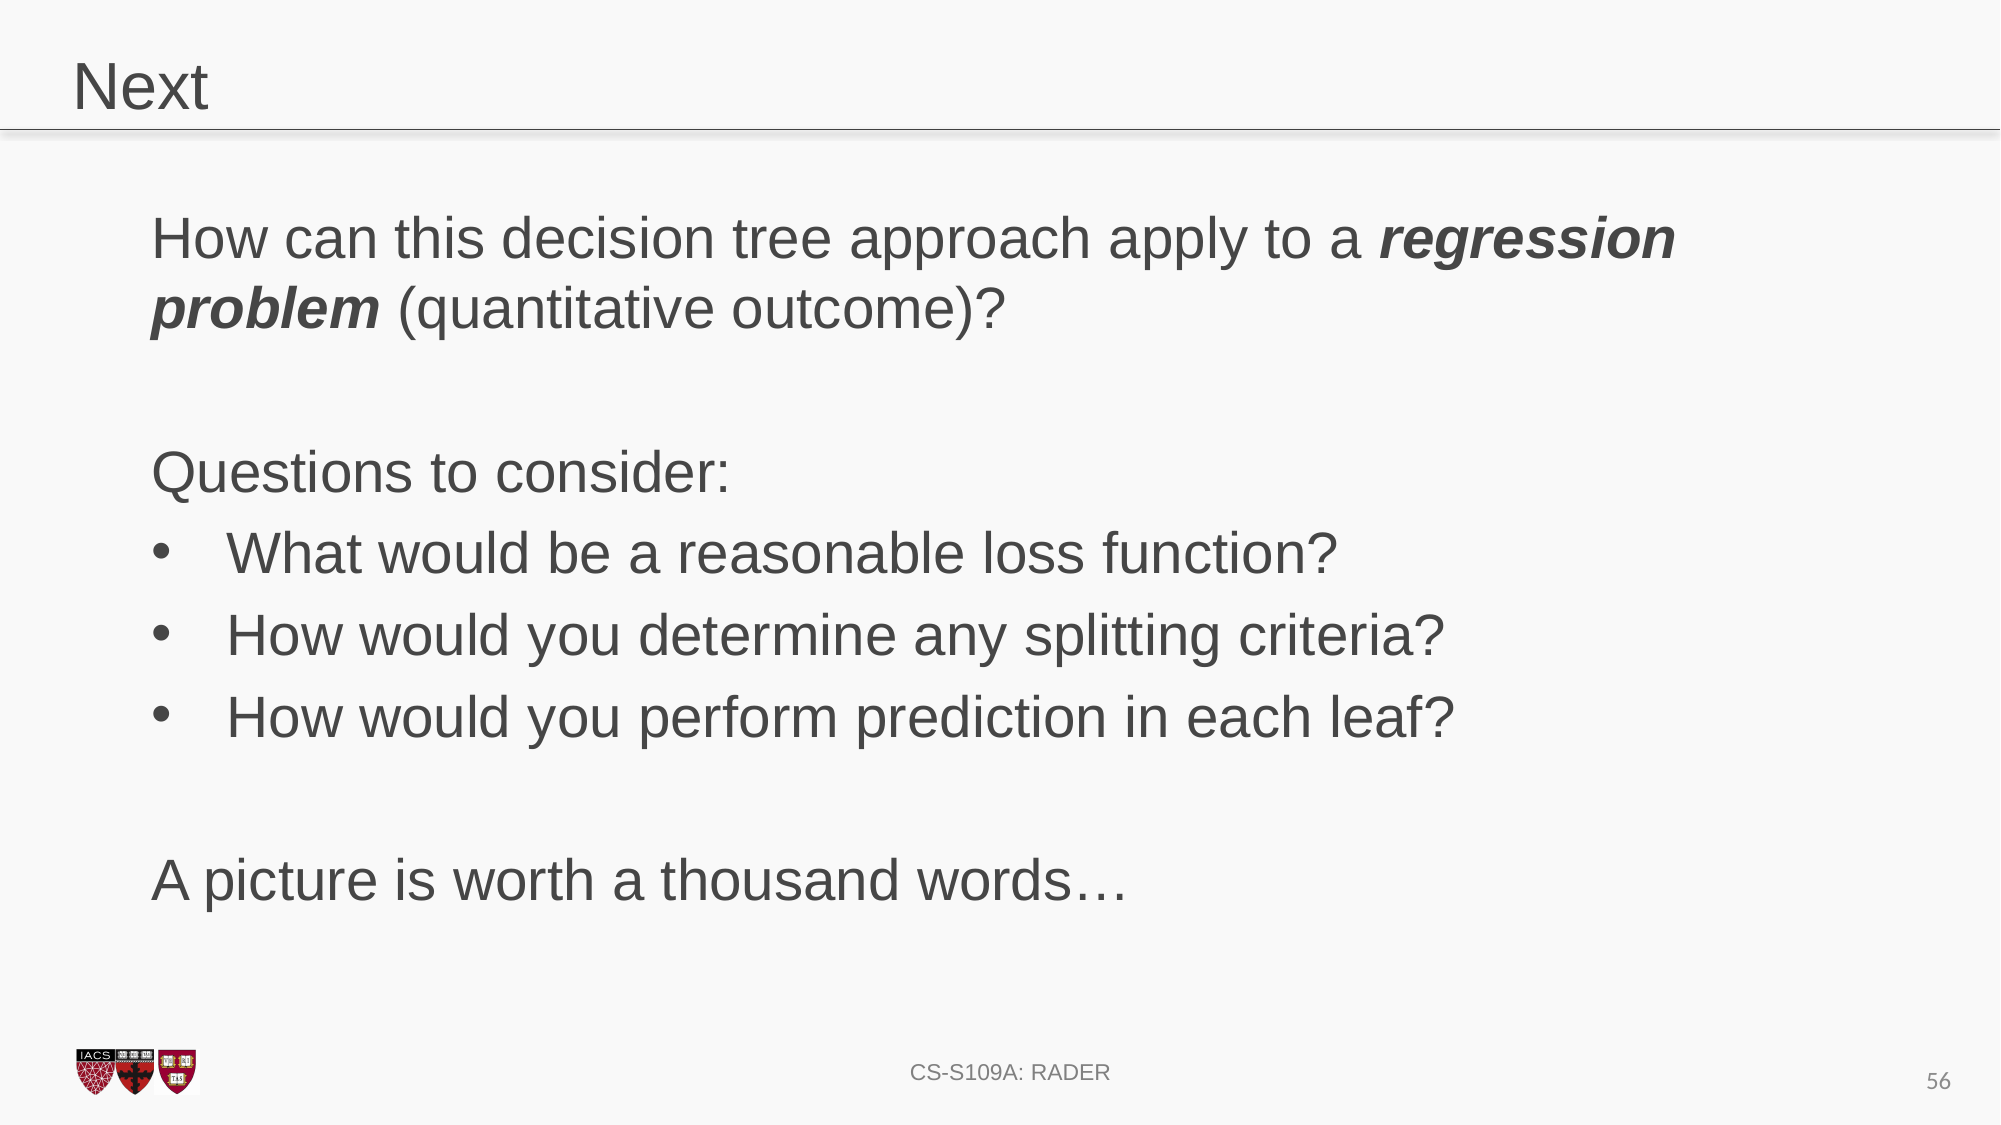

# Next
How can this decision tree approach apply to a regression problem (quantitative outcome)?

Questions to consider:
What would be a reasonable loss function?
How would you determine any splitting criteria?
How would you perform prediction in each leaf?

A picture is worth a thousand words…

56